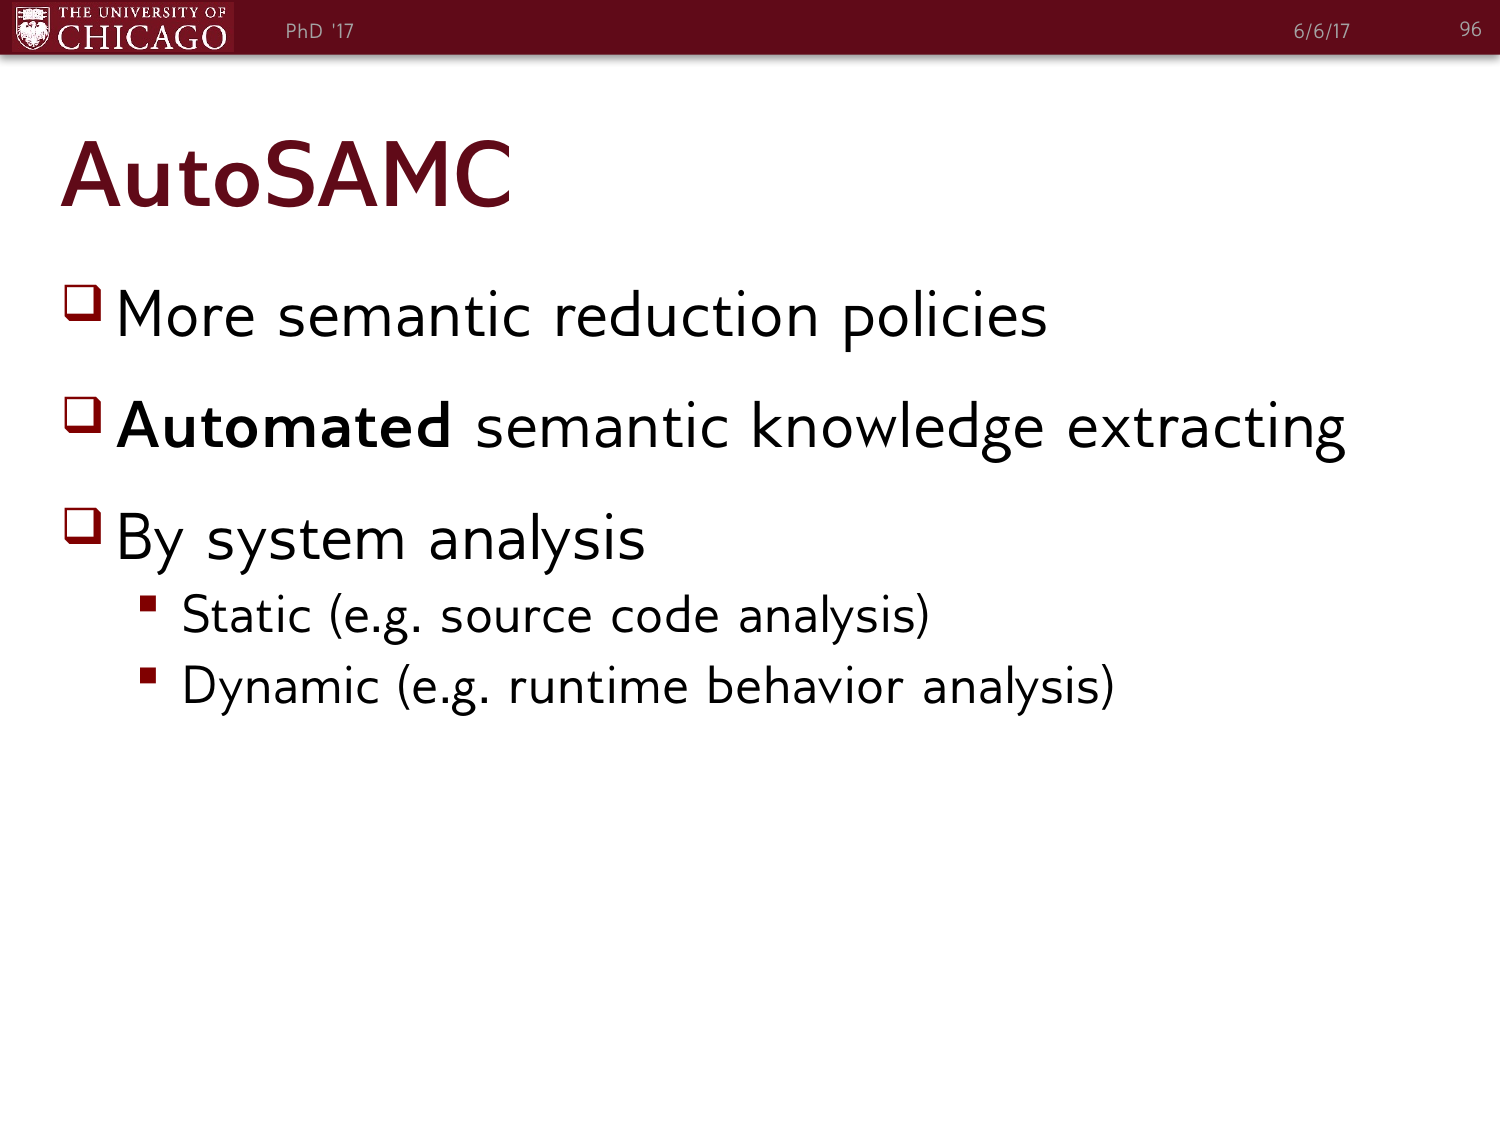

96
PhD '17
6/6/17
# AutoSAMC
More semantic reduction policies
Automated semantic knowledge extracting
By system analysis
Static (e.g. source code analysis)
Dynamic (e.g. runtime behavior analysis)